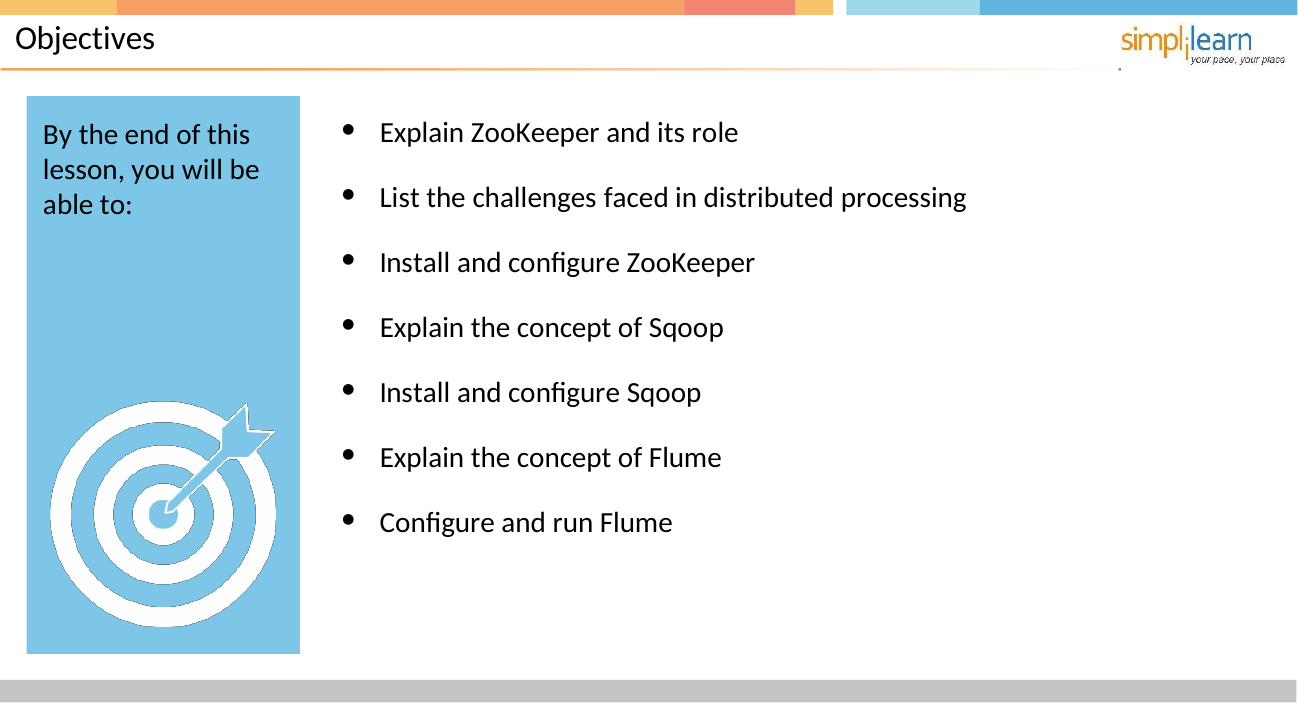

# Objectives

By the end of this lesson, you will be able to:
Explain ZooKeeper and its role
List the challenges faced in distributed processing
Install and configure ZooKeeper
Explain the concept of Sqoop
Install and configure Sqoop

Explain the concept of Flume
Configure and run Flume